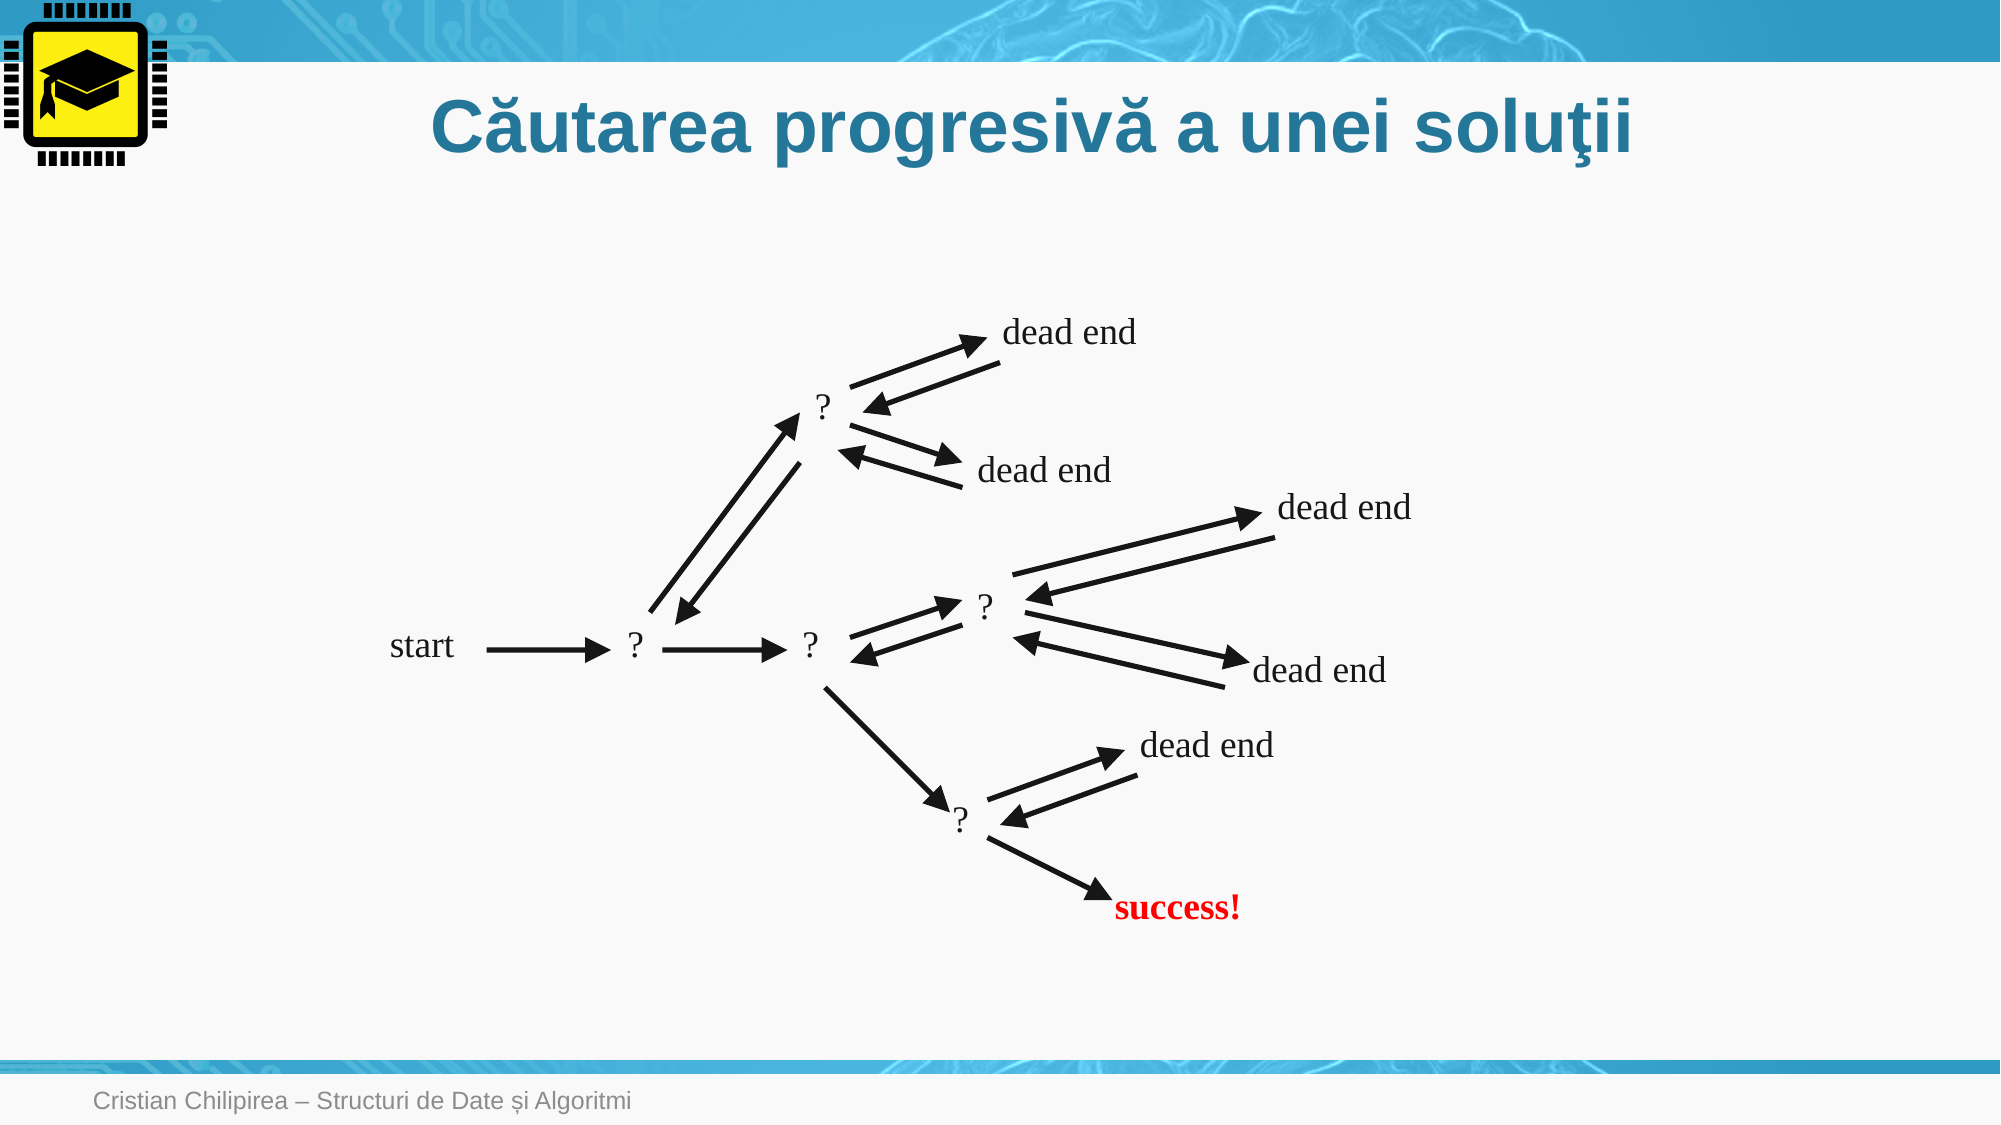

# Căutarea progresivă a unei soluţii
dead end

?

dead end

dead end

?

start
?
?

dead end

dead end

?

success!
Cristian Chilipirea – Structuri de Date și Algoritmi